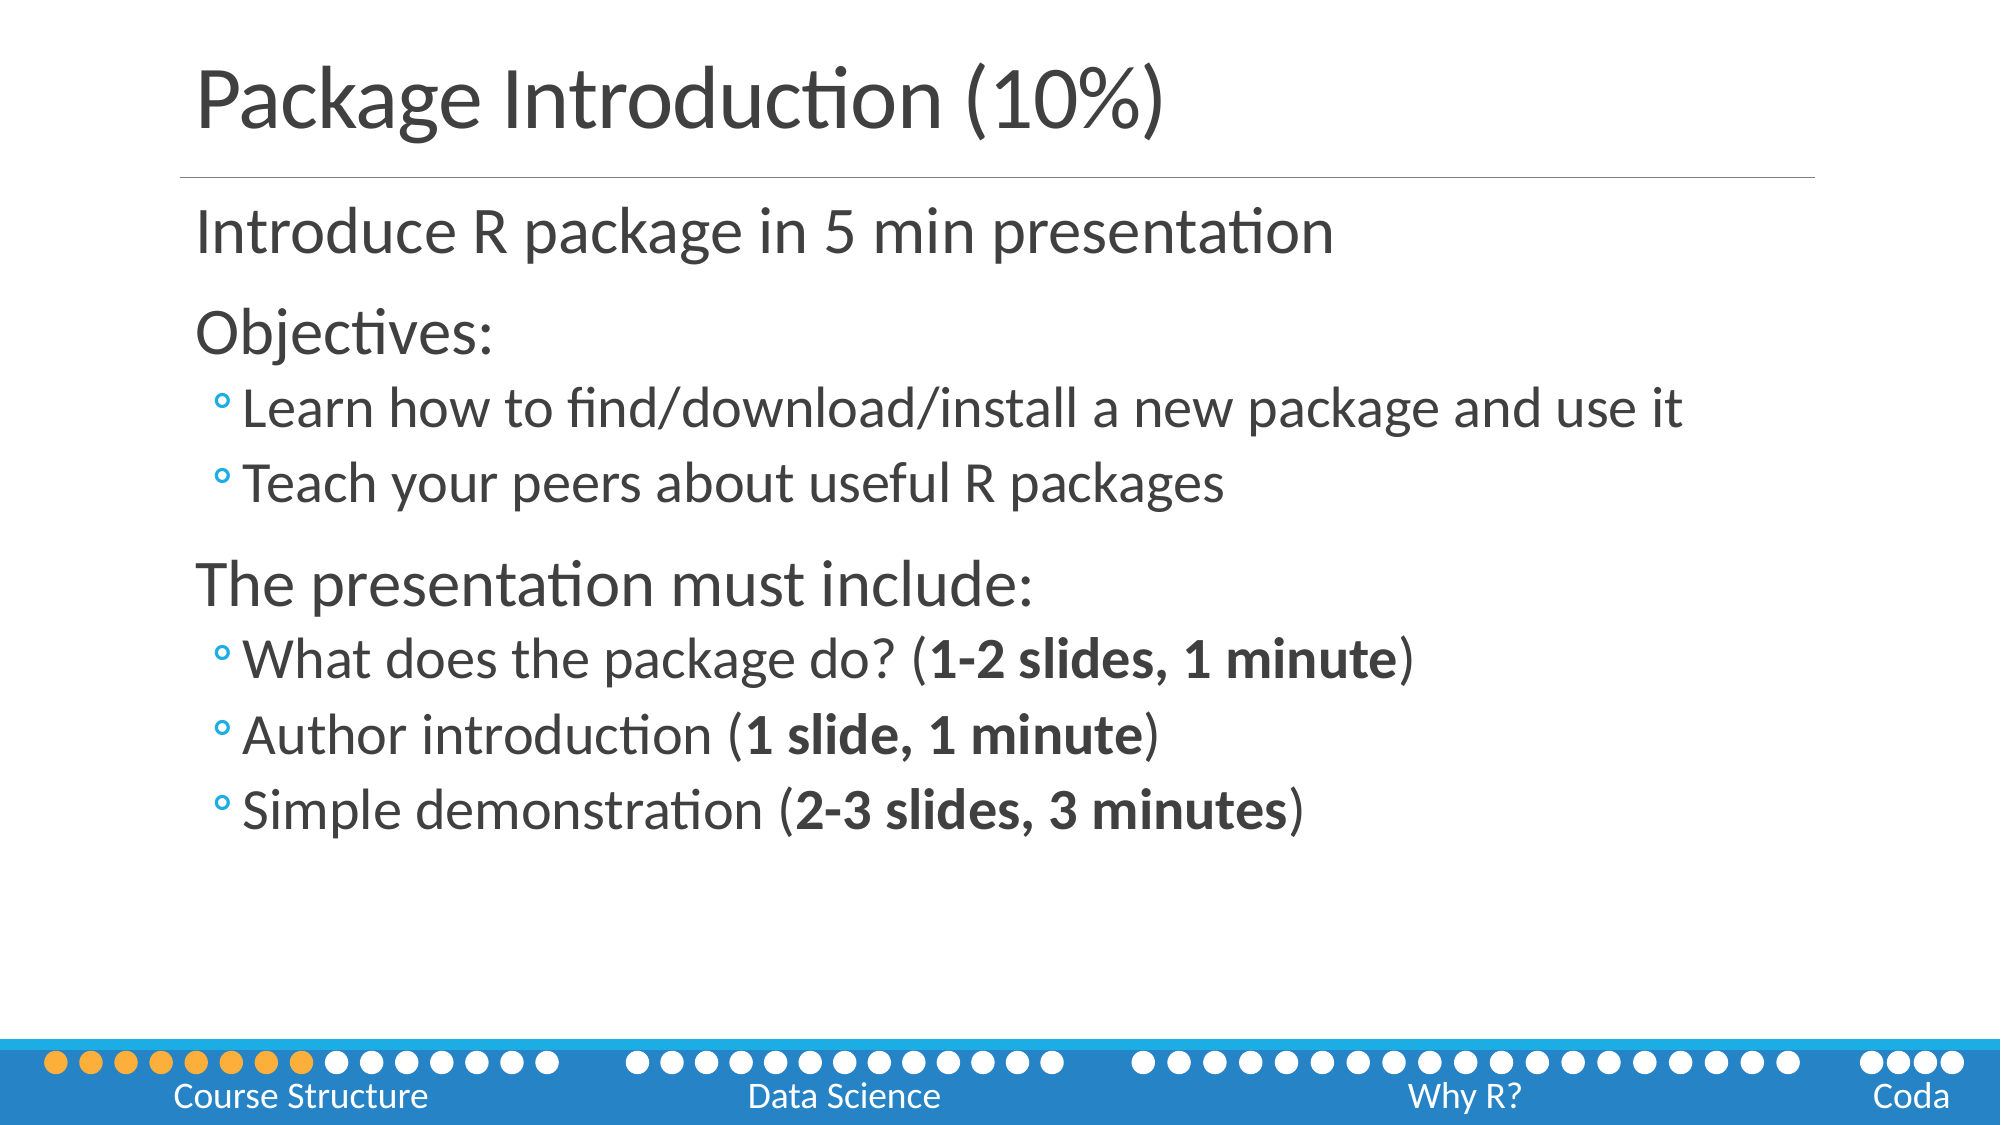

# Package Introduction (10%)
Introduce R package in 5 min presentation
Objectives:
Learn how to find/download/install a new package and use it
Teach your peers about useful R packages
The presentation must include:
What does the package do? (1-2 slides, 1 minute)
Author introduction (1 slide, 1 minute)
Simple demonstration (2-3 slides, 3 minutes)

Course Structure
Data Science
Why R?
Coda